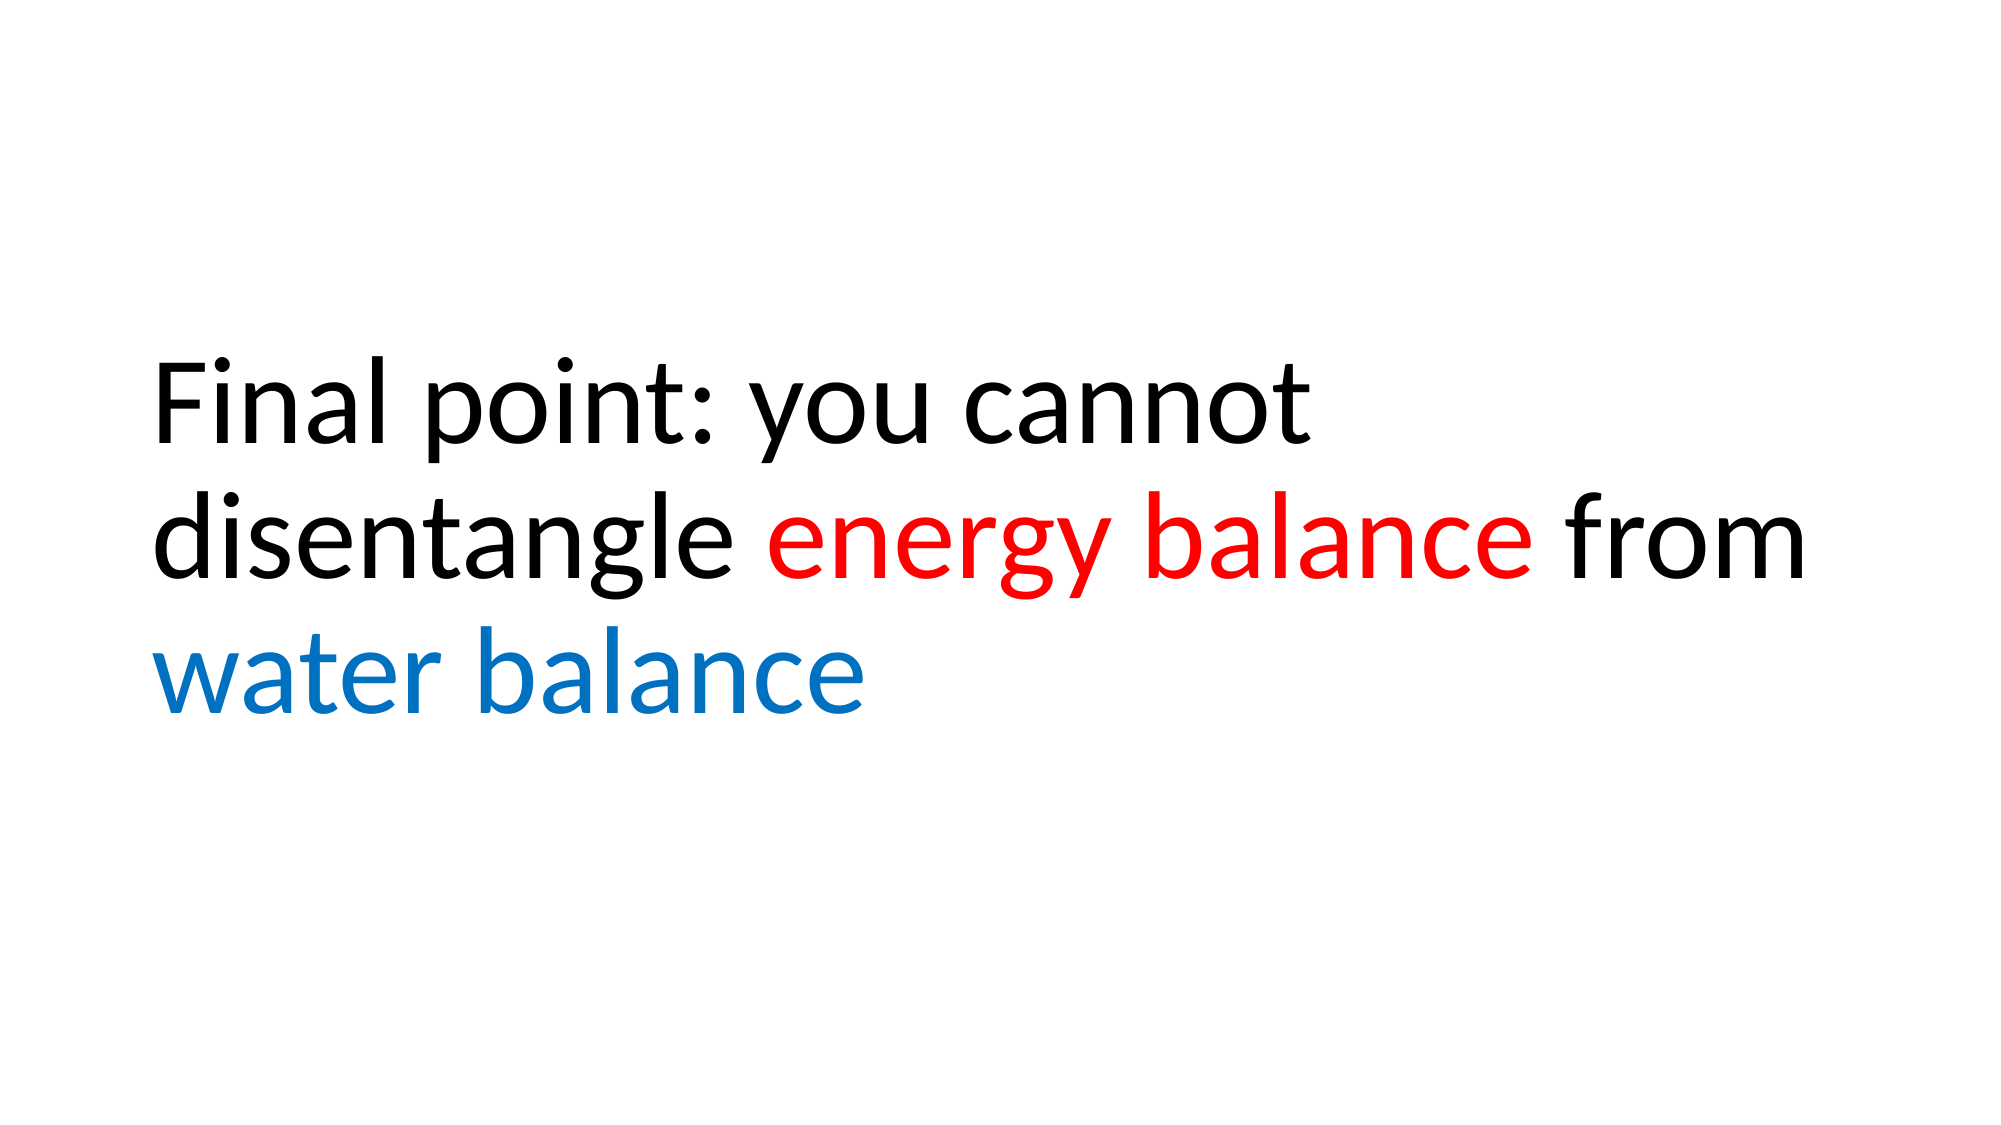

# Final point: you cannot disentangle energy balance from water balance